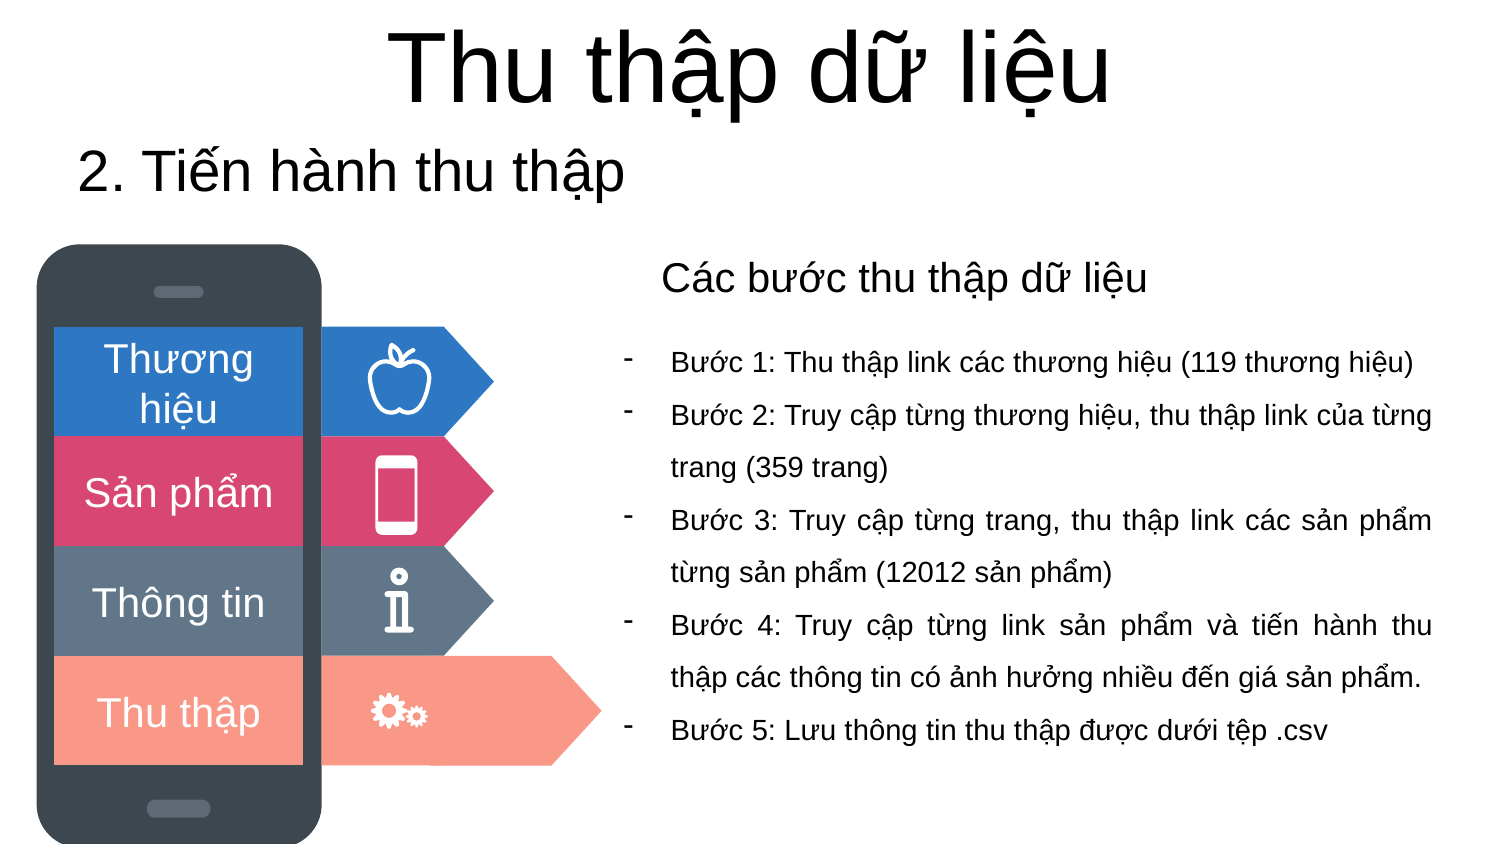

# Thu thập dữ liệu
2. Tiến hành thu thập
Các bước thu thập dữ liệu

Thương hiệu

Sản phẩm

Thông tin

Thu thập

Bước 1: Thu thập link các thương hiệu (119 thương hiệu)
Bước 2: Truy cập từng thương hiệu, thu thập link của từng trang (359 trang)
Bước 3: Truy cập từng trang, thu thập link các sản phẩm từng sản phẩm (12012 sản phẩm)
Bước 4: Truy cập từng link sản phẩm và tiến hành thu thập các thông tin có ảnh hưởng nhiều đến giá sản phẩm.
Bước 5: Lưu thông tin thu thập được dưới tệp .csv